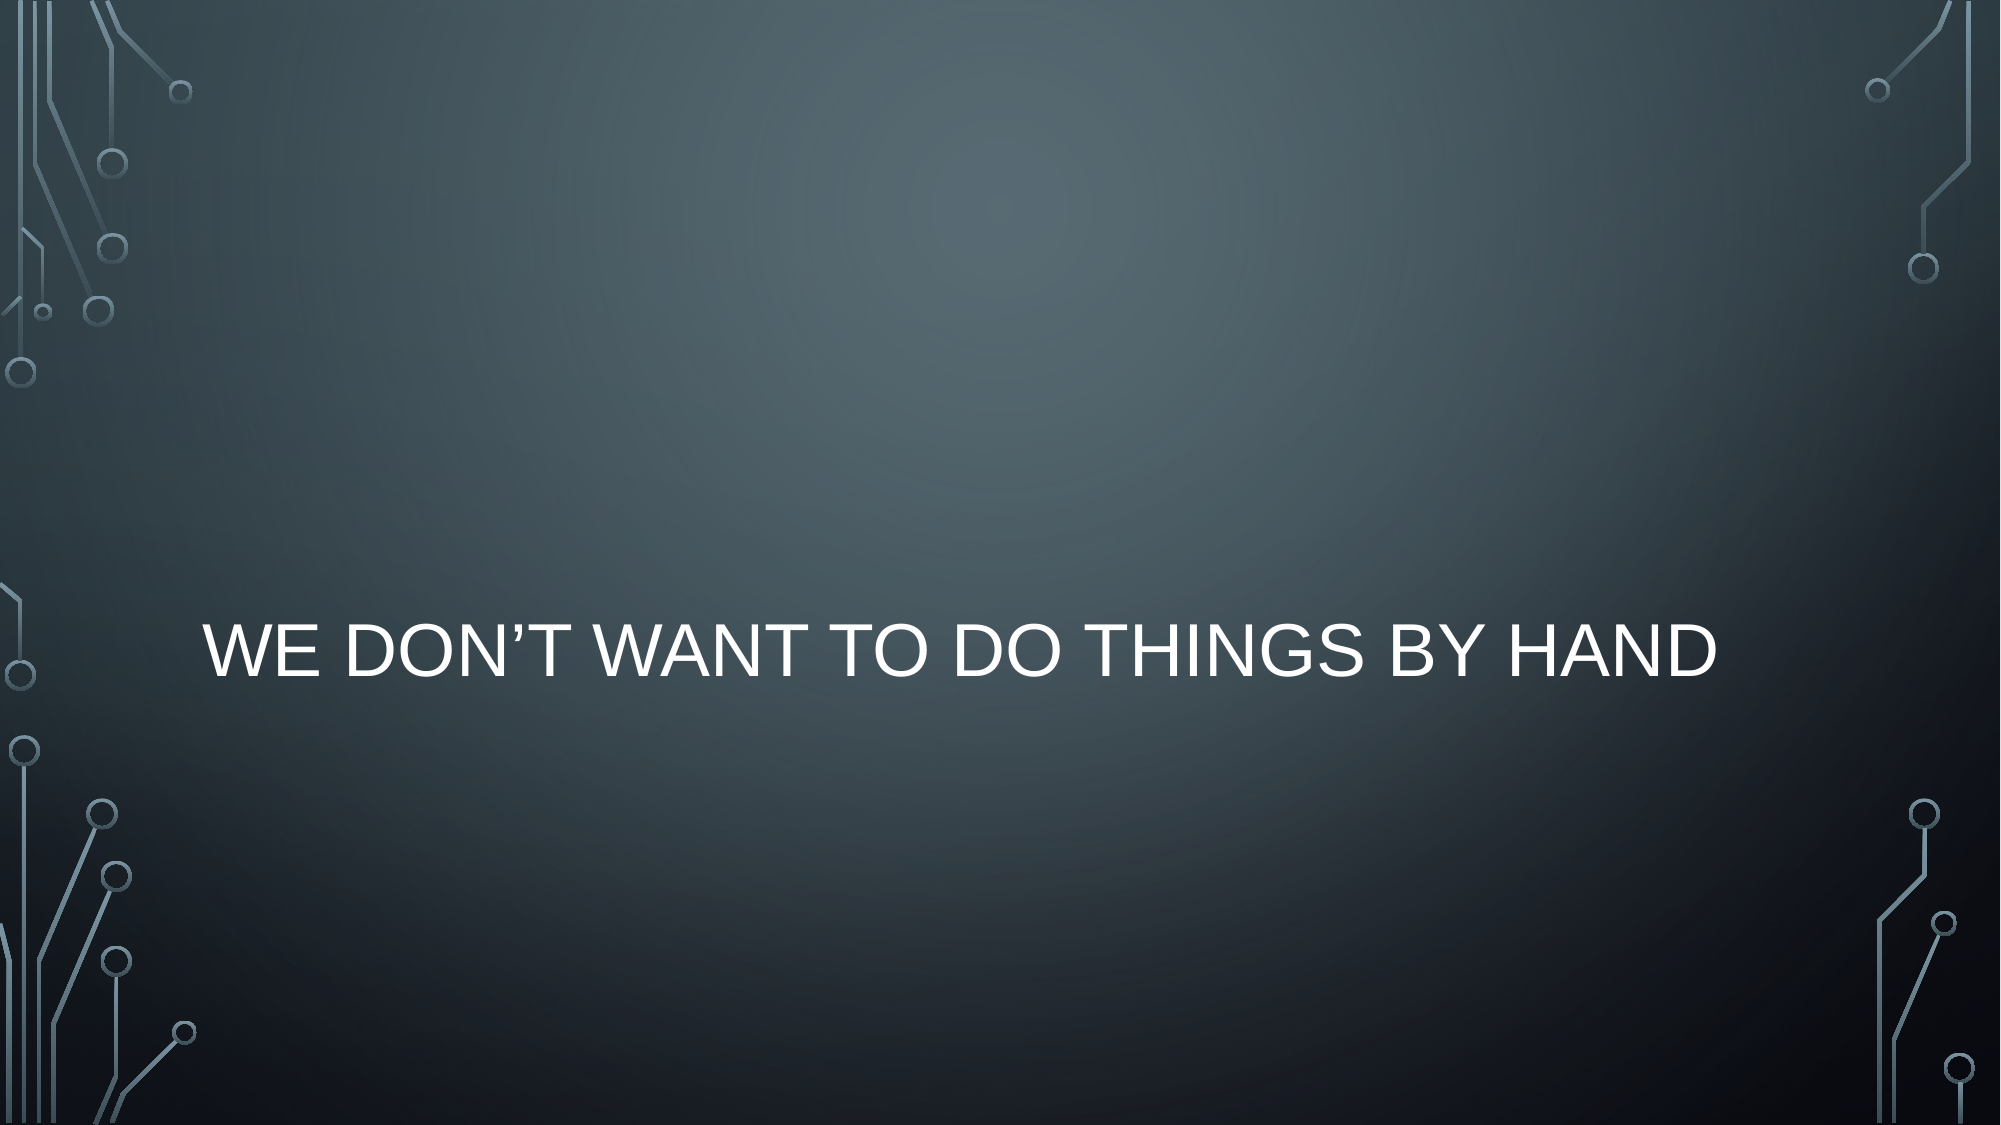

# We don’t want to do things by hand